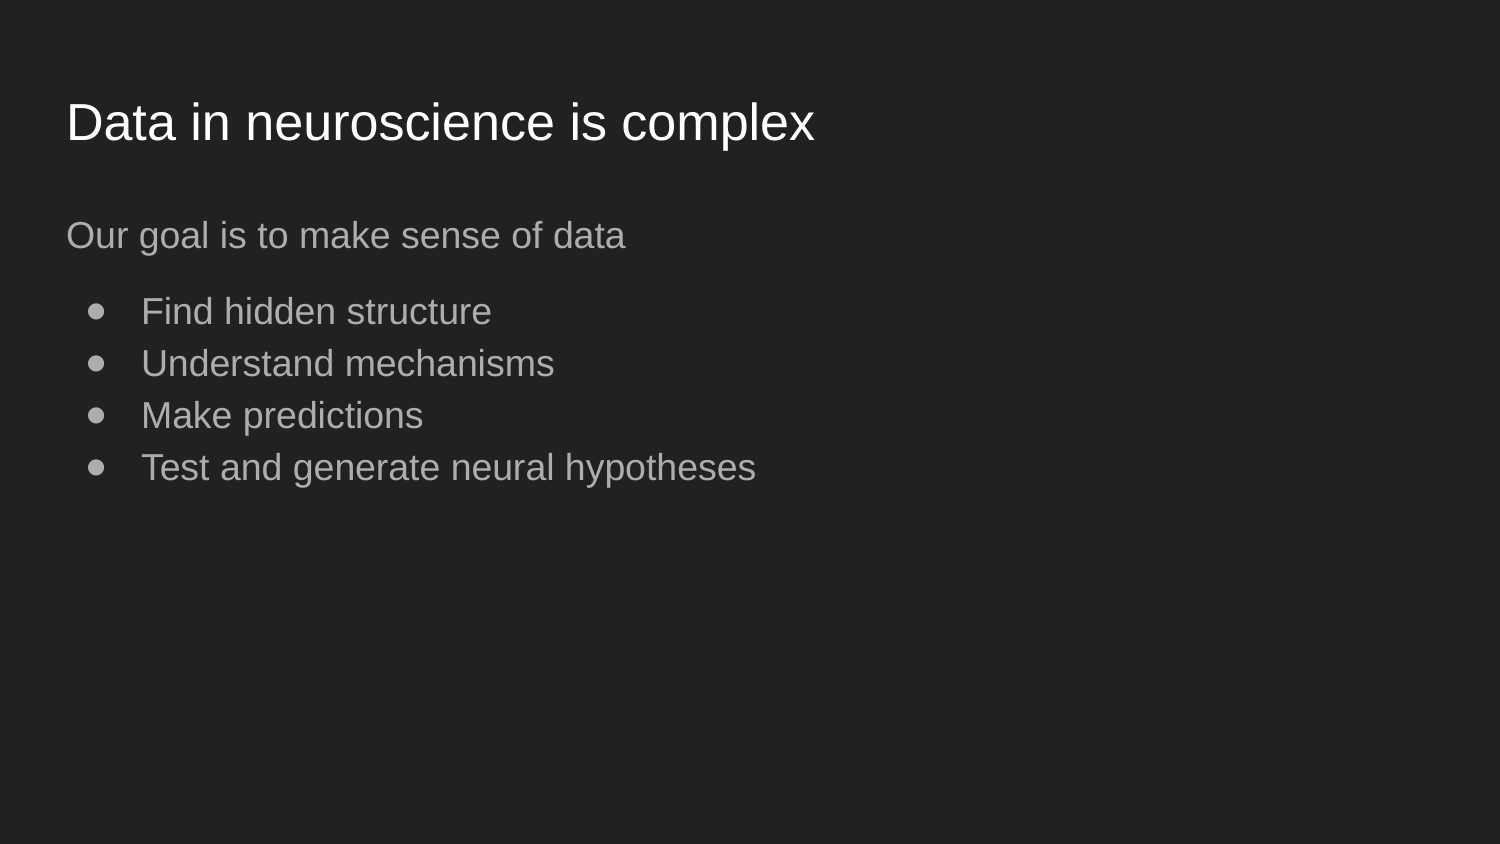

# Data in neuroscience is complex
Our goal is to make sense of data
Find hidden structure
Understand mechanisms
Make predictions
Test and generate neural hypotheses